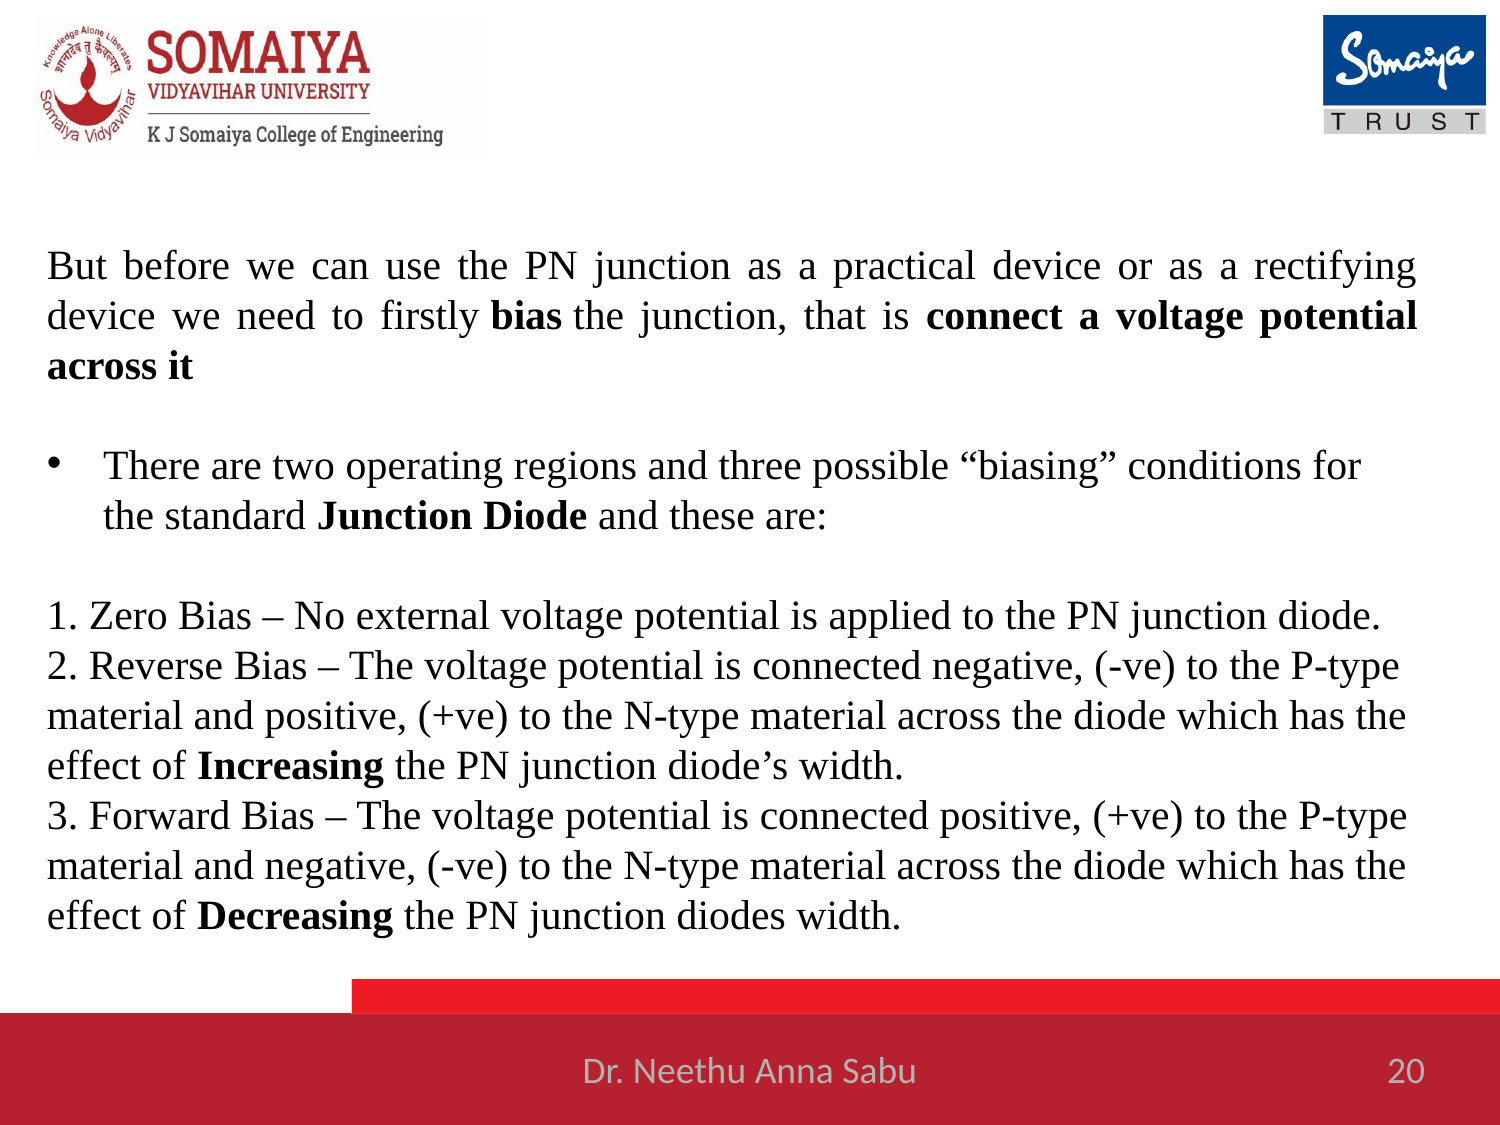

#
But before we can use the PN junction as a practical device or as a rectifying device we need to firstly bias the junction, that is connect a voltage potential across it

There are two operating regions and three possible “biasing” conditions for the standard Junction Diode and these are:

1. Zero Bias – No external voltage potential is applied to the PN junction diode.
2. Reverse Bias – The voltage potential is connected negative, (-ve) to the P-type material and positive, (+ve) to the N-type material across the diode which has the effect of Increasing the PN junction diode’s width.
3. Forward Bias – The voltage potential is connected positive, (+ve) to the P-type material and negative, (-ve) to the N-type material across the diode which has the effect of Decreasing the PN junction diodes width.

Dr. Neethu Anna Sabu
20